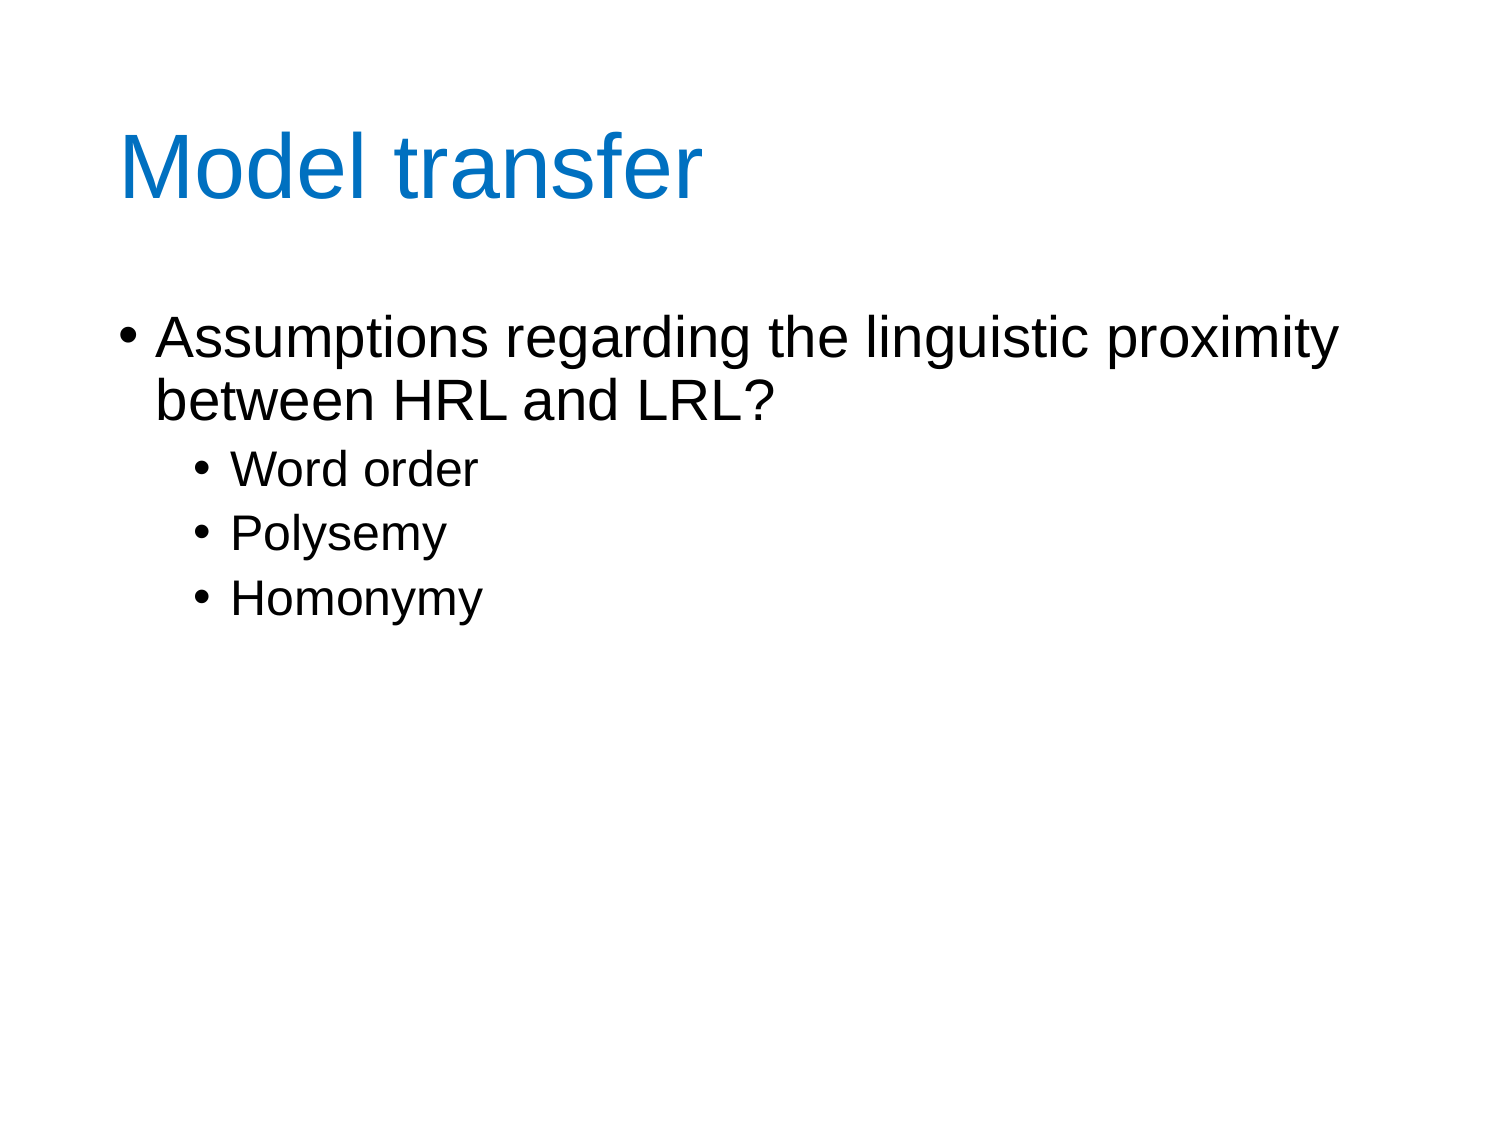

# Model transfer
Assumptions regarding the linguistic proximity between HRL and LRL?
Word order
Polysemy
Homonymy